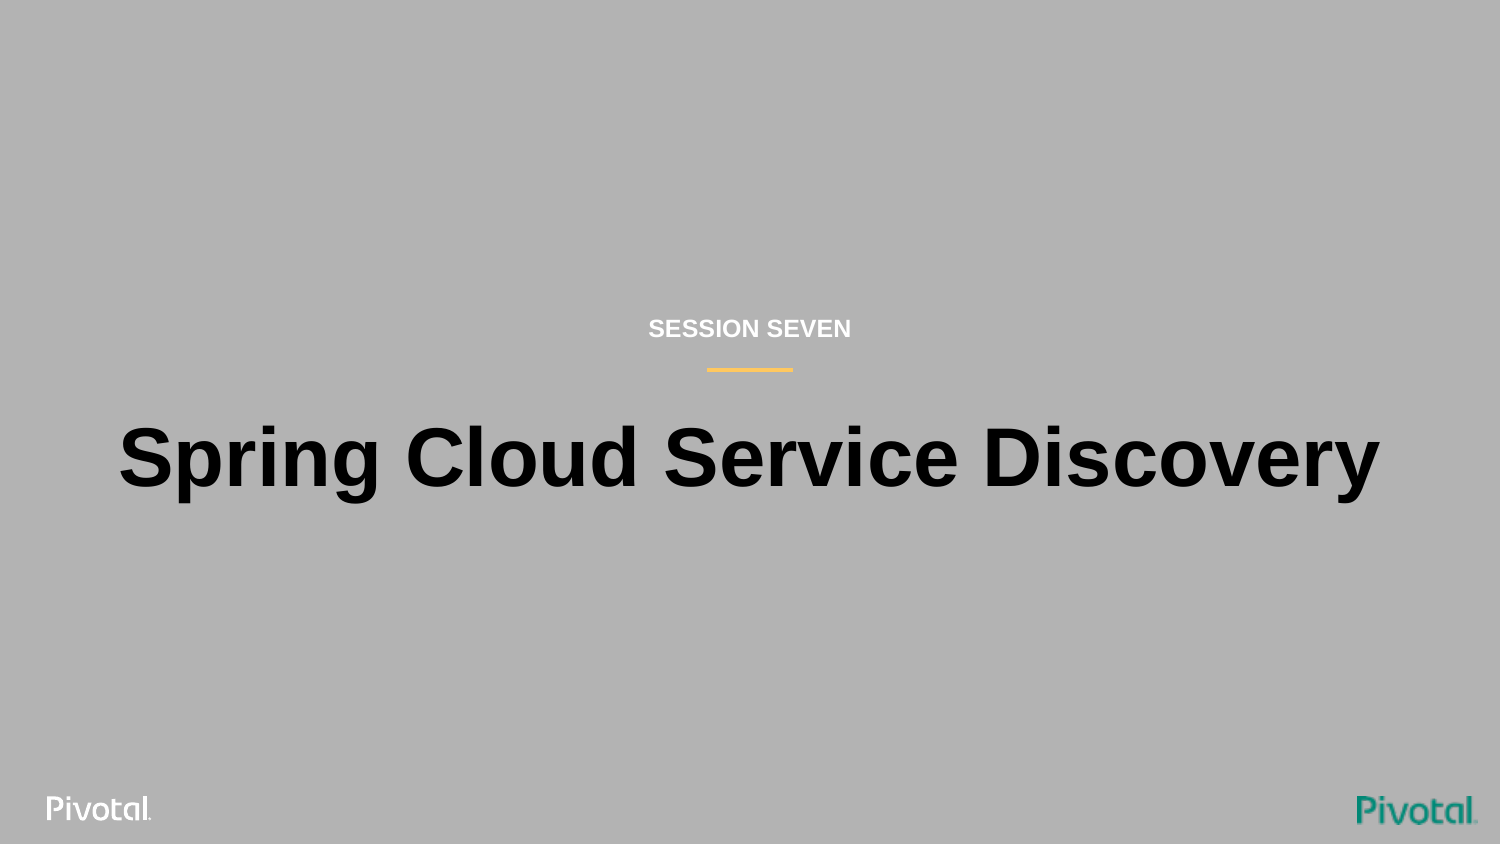

SESSION SEVEN
# Spring Cloud Service Discovery